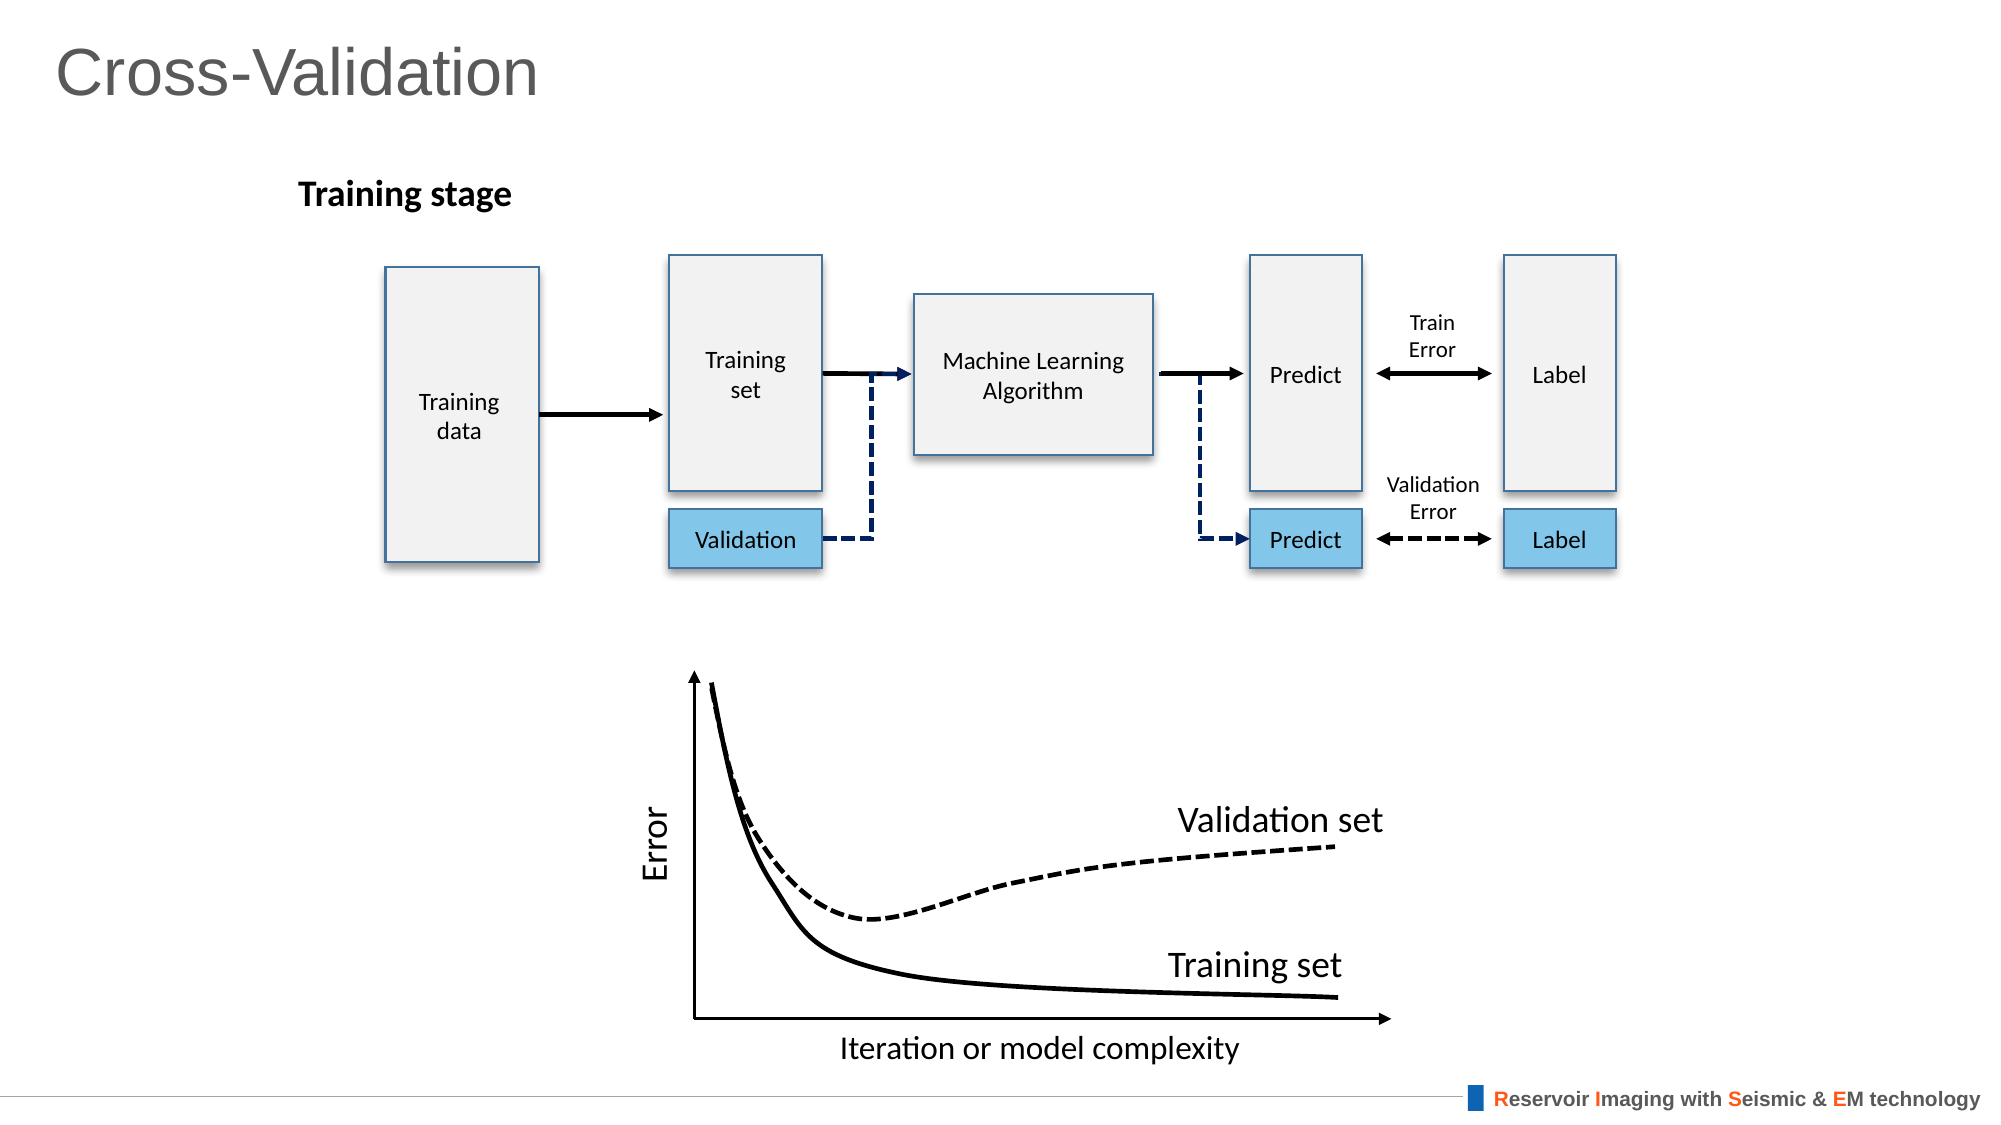

# Cross-Validation
Training stage
Training
set
Predict
Label
Training
data
Machine Learning Algorithm
Train
Error
Validation
Error
Validation
Predict
Label

Validation set
Error
Training set
Iteration or model complexity